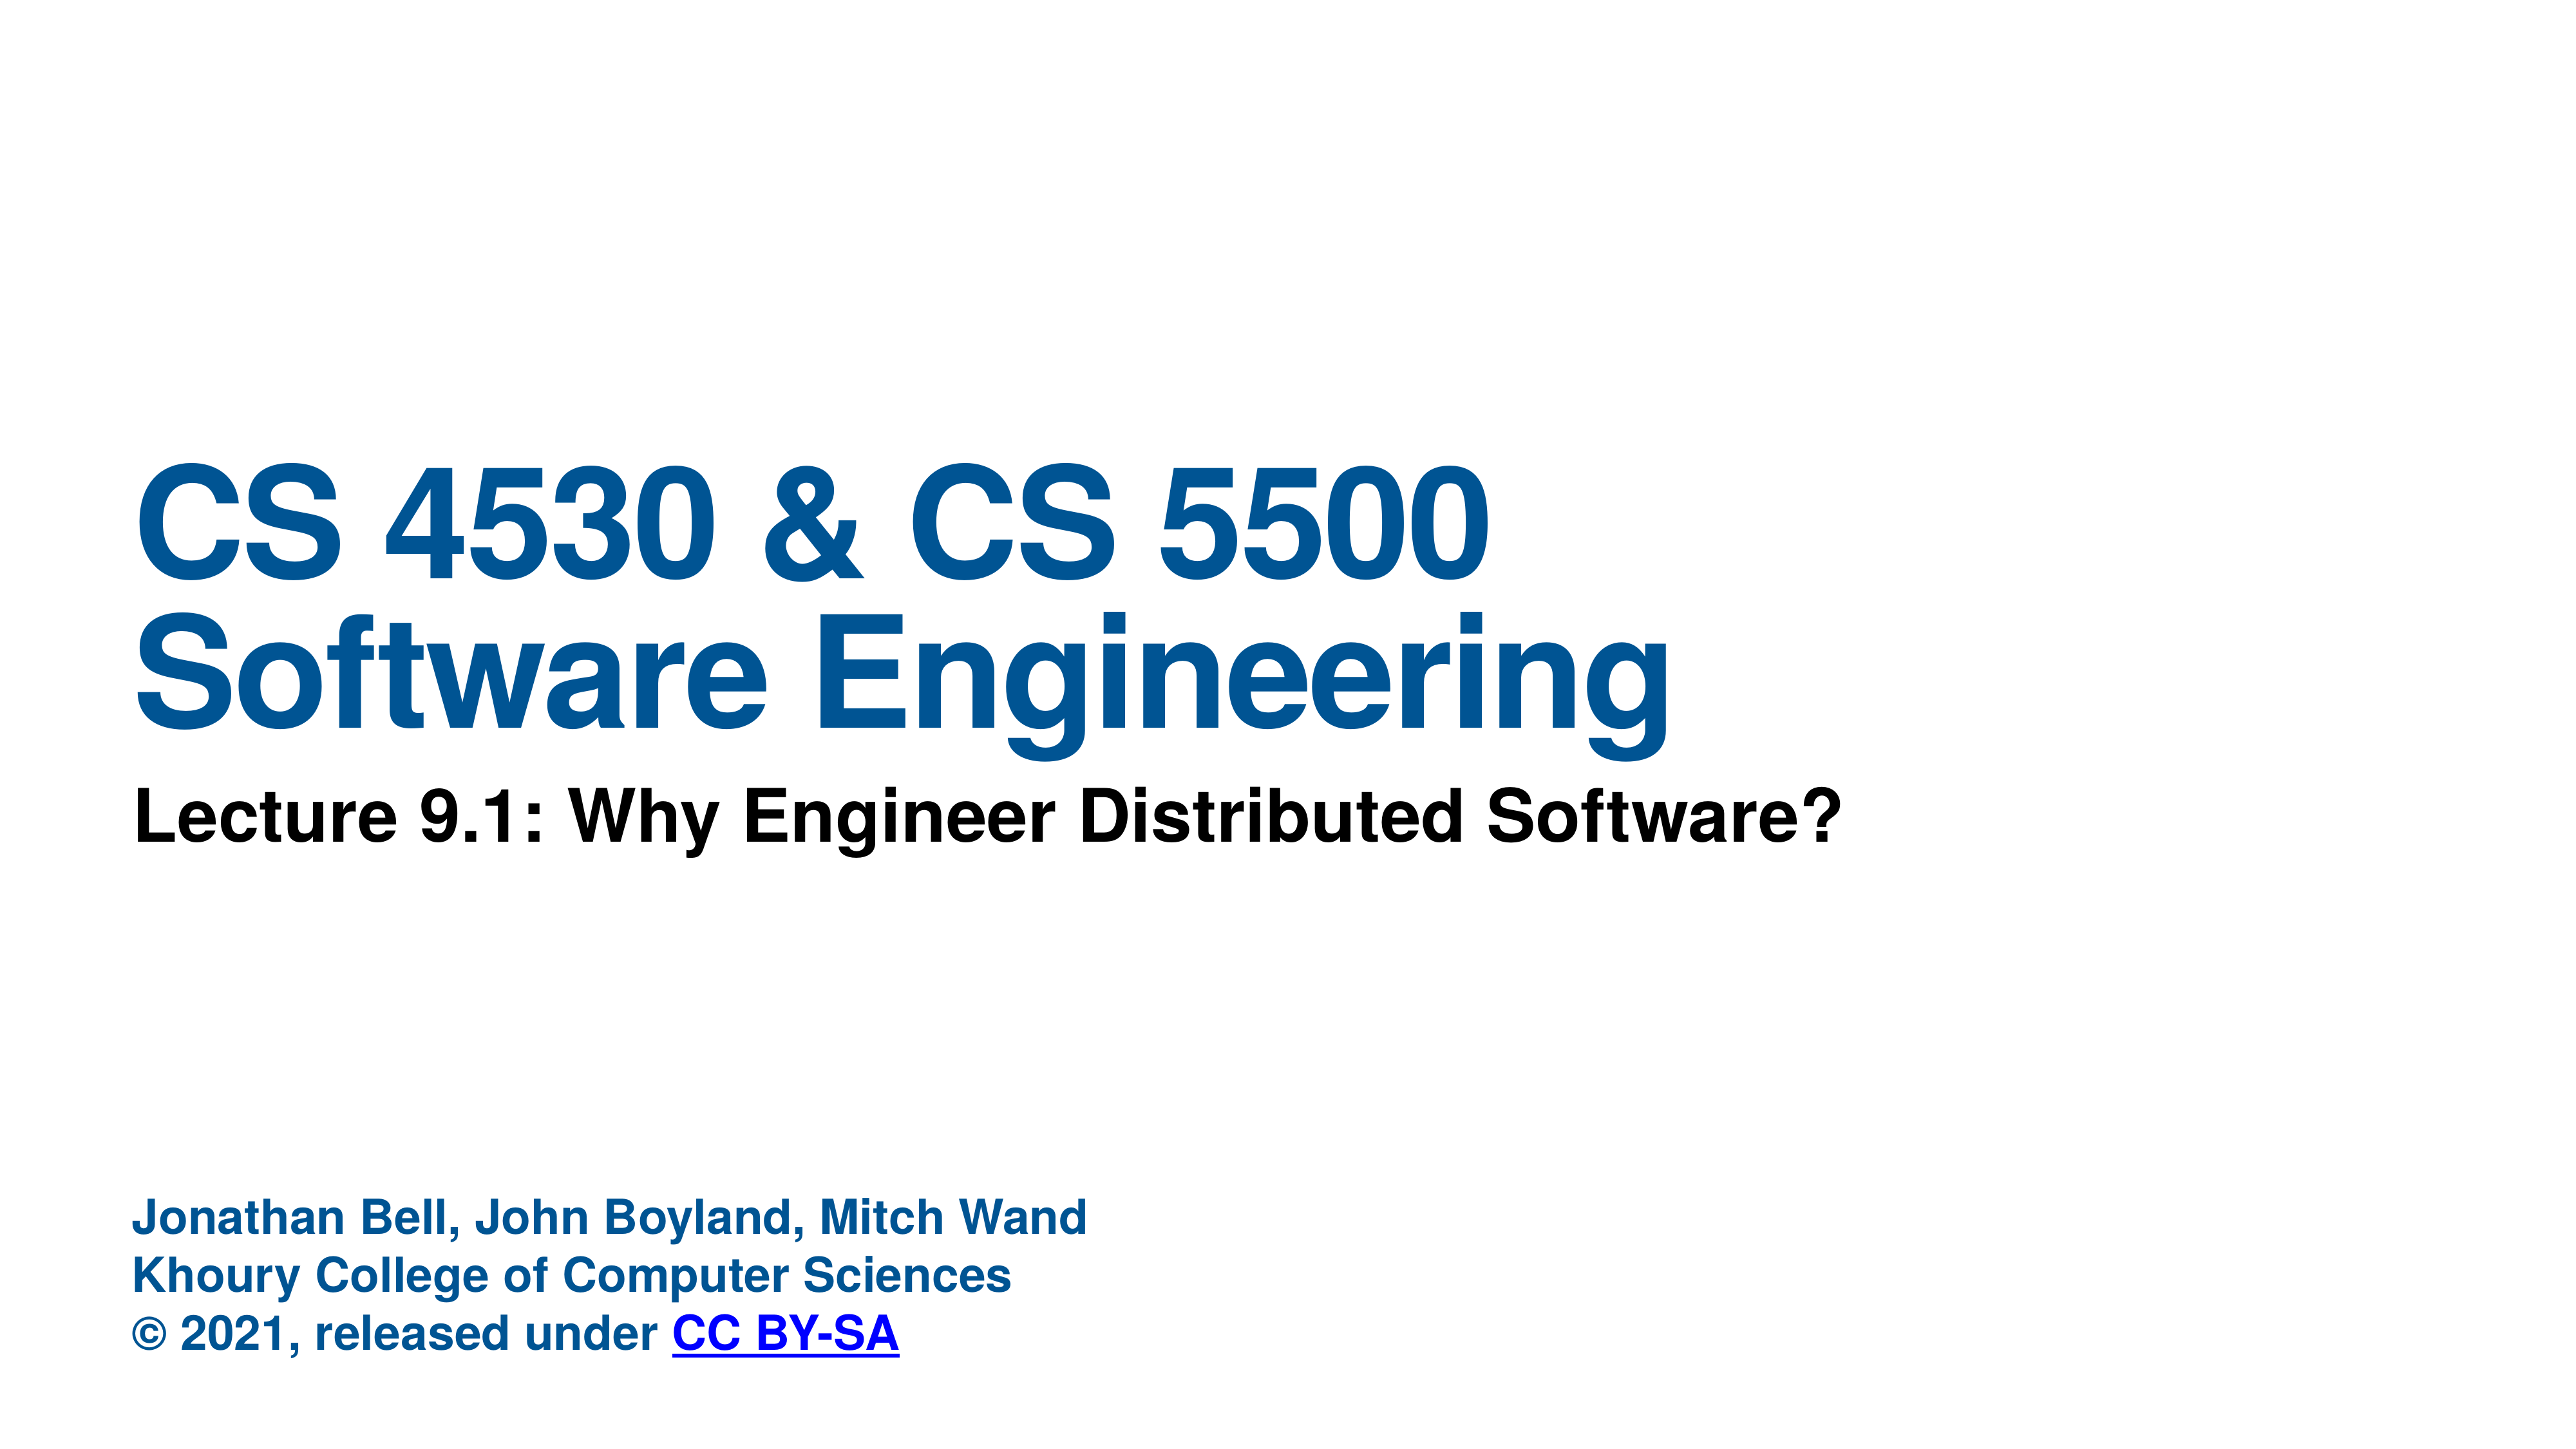

# CS 4530 & CS 5500
Software Engineering
Lecture 9.1: Why Engineer Distributed Software?
Jonathan Bell, John Boyland, Mitch Wand
Khoury College of Computer Sciences
© 2021, released under CC BY-SA